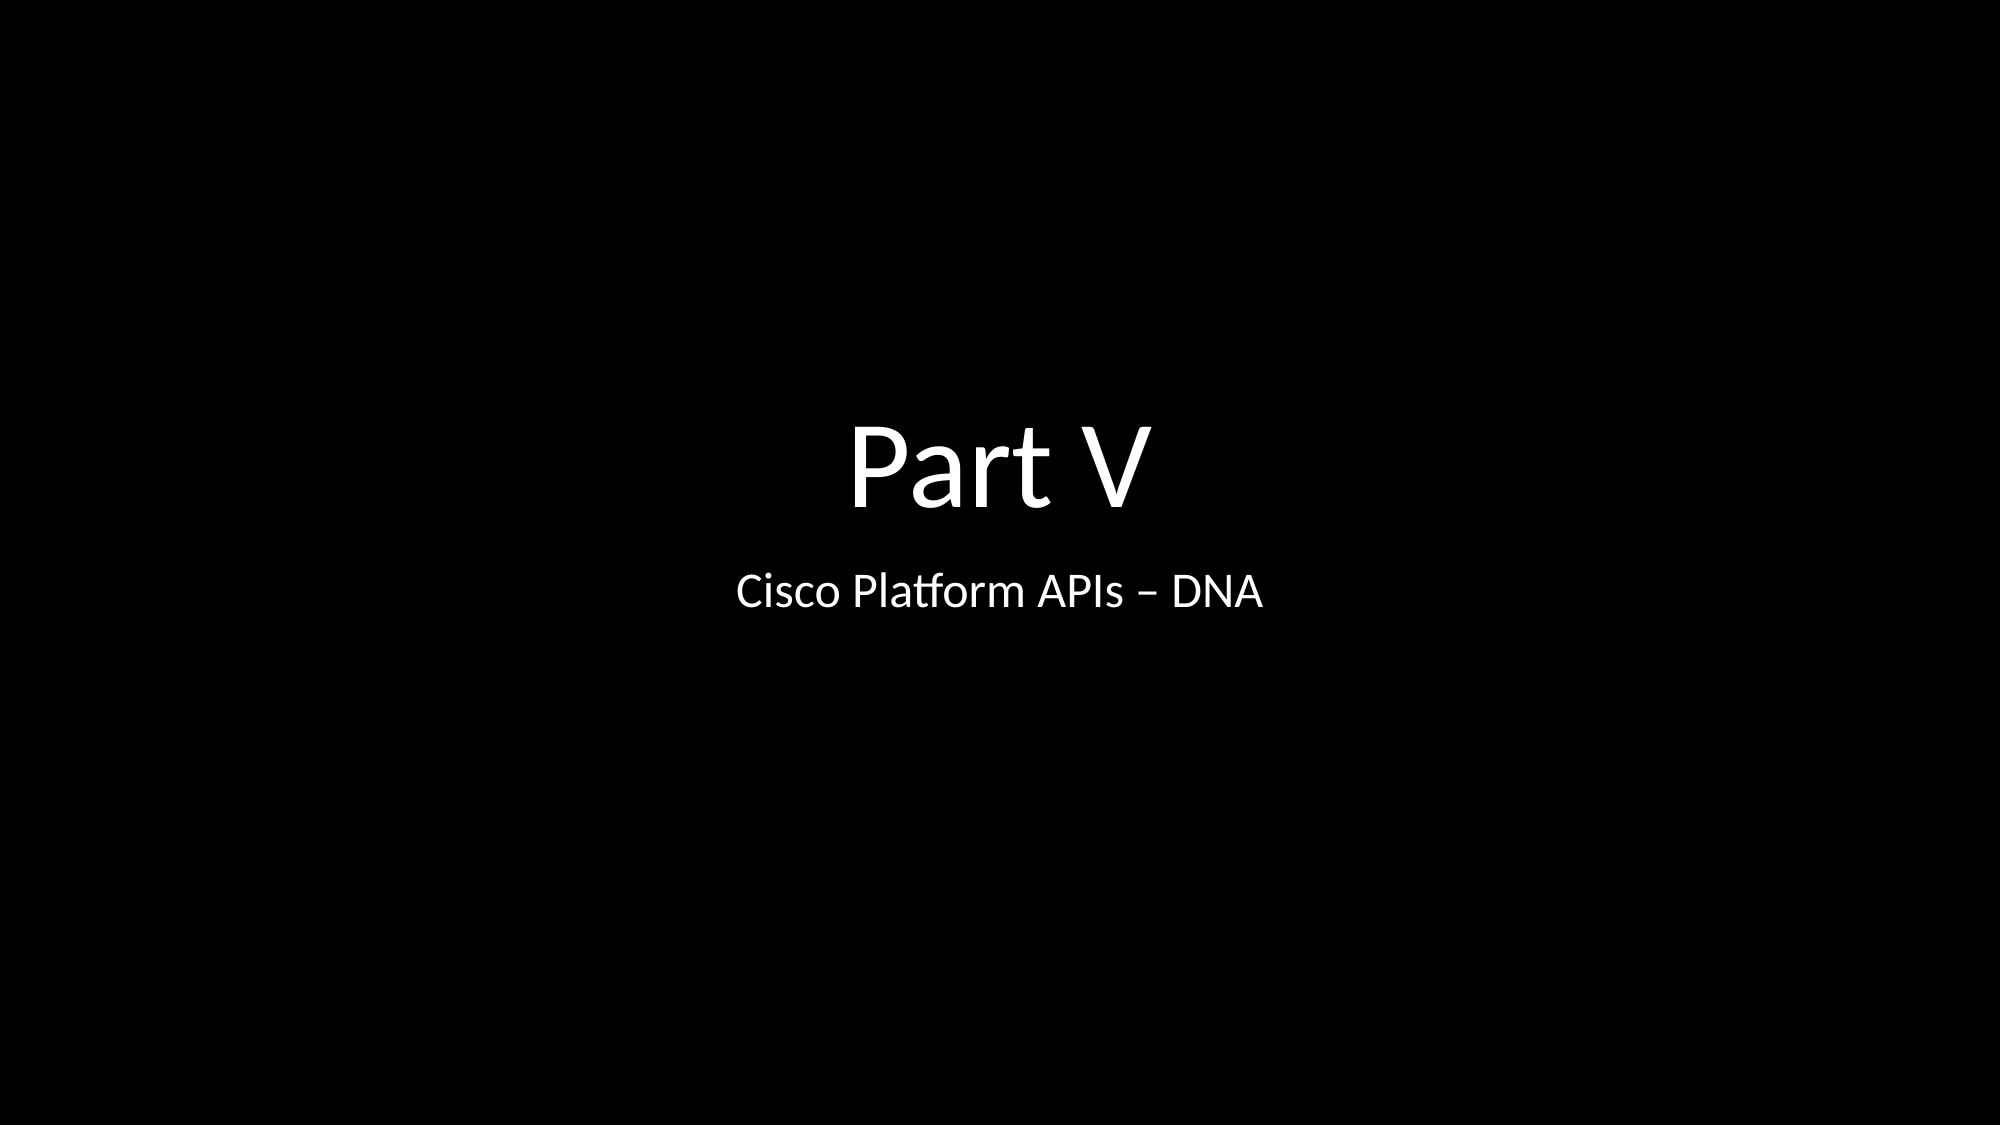

# Part V
Cisco Platform APIs – DNA